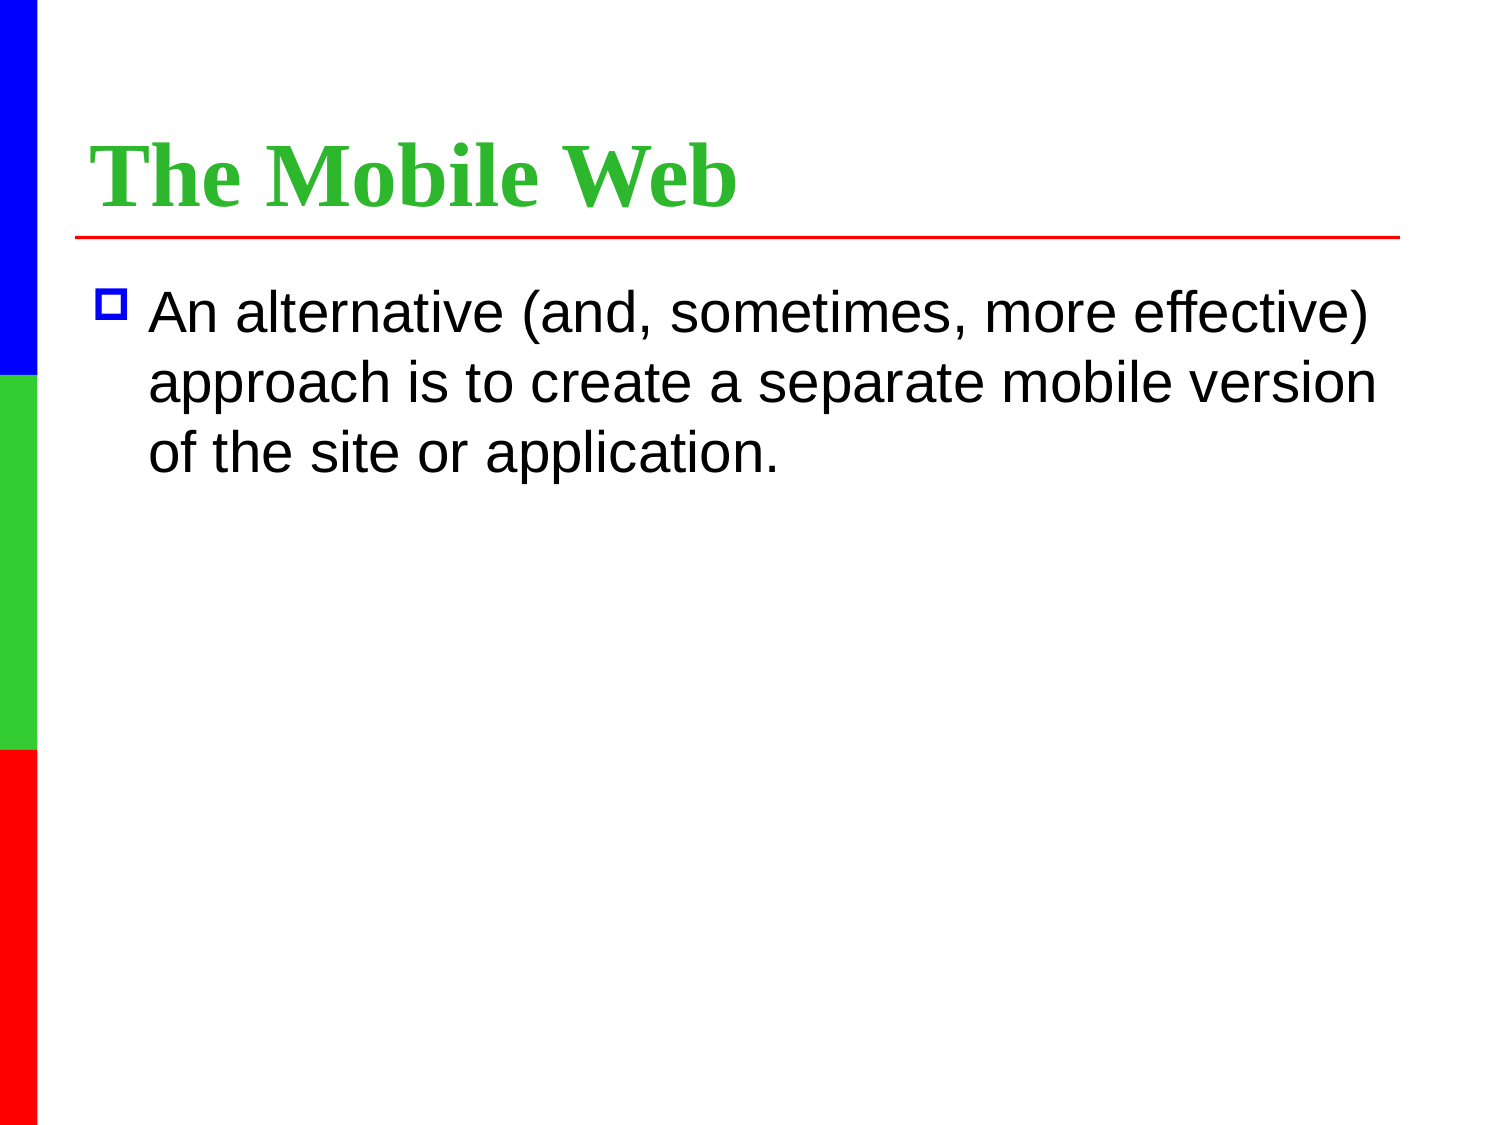

The Mobile Web
An alternative (and, sometimes, more effective) approach is to create a separate mobile version of the site or application.